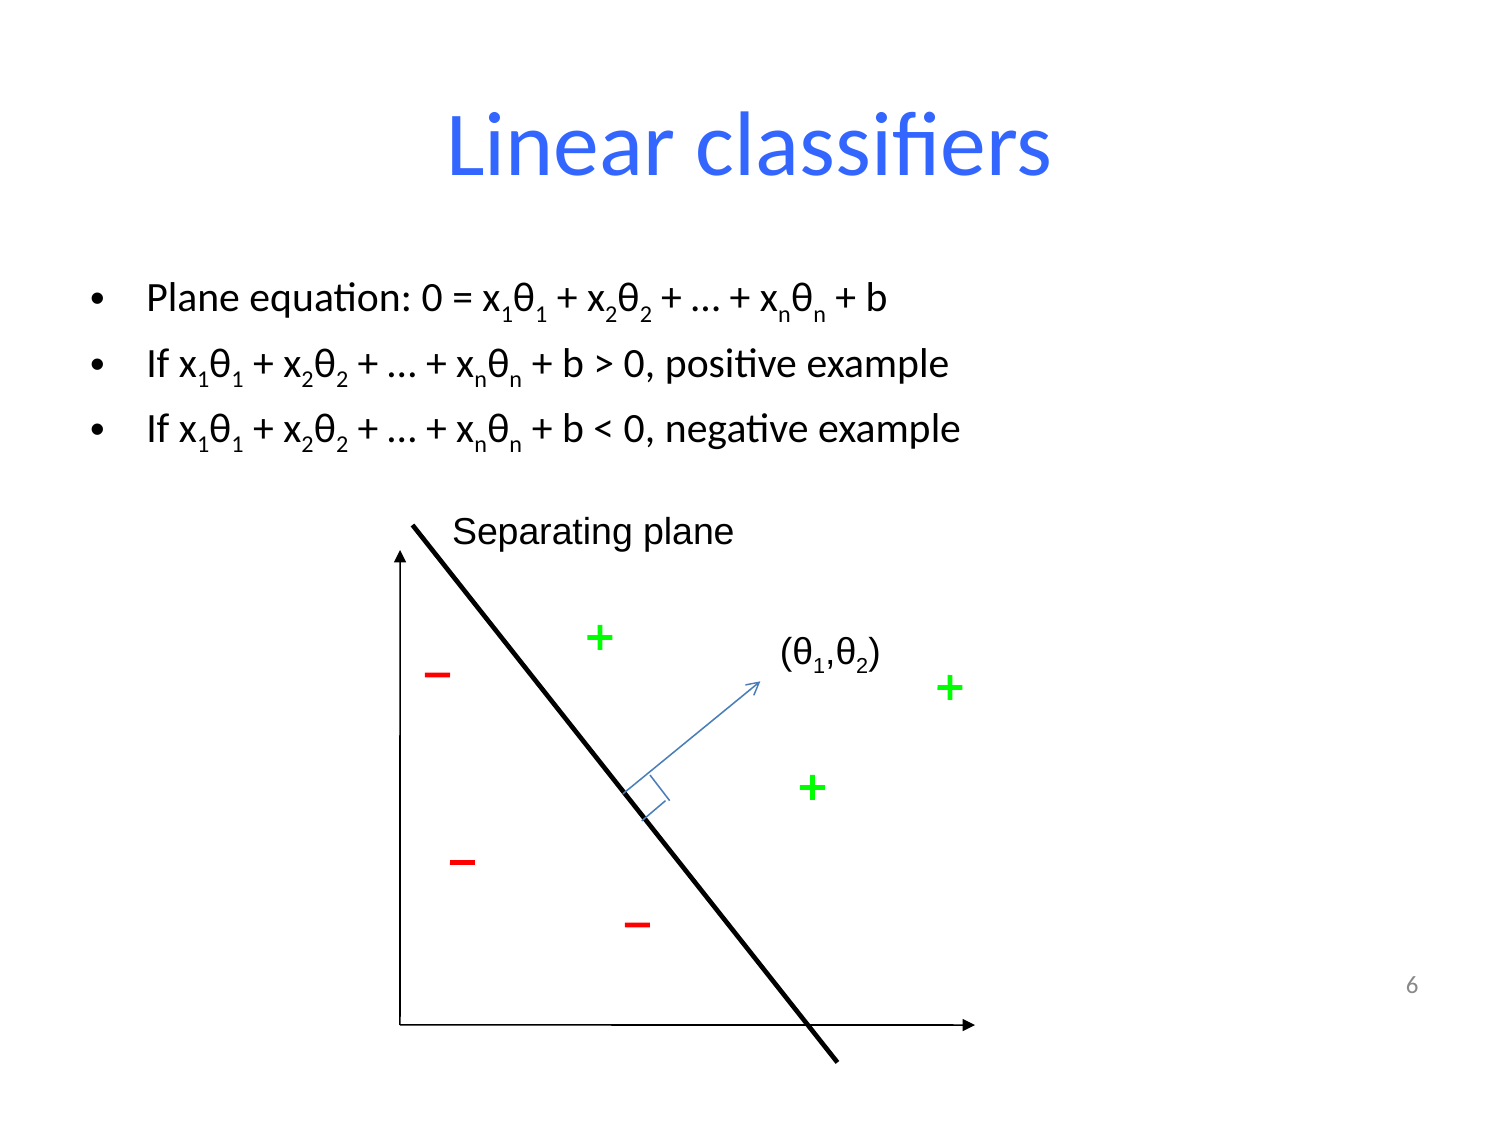

# Linear classifiers
Plane equation: 0 = x1θ1 + x2θ2 + … + xnθn + b
If x1θ1 + x2θ2 + … + xnθn + b > 0, positive example
If x1θ1 + x2θ2 + … + xnθn + b < 0, negative example

Separating plane

(θ1,θ2)

6